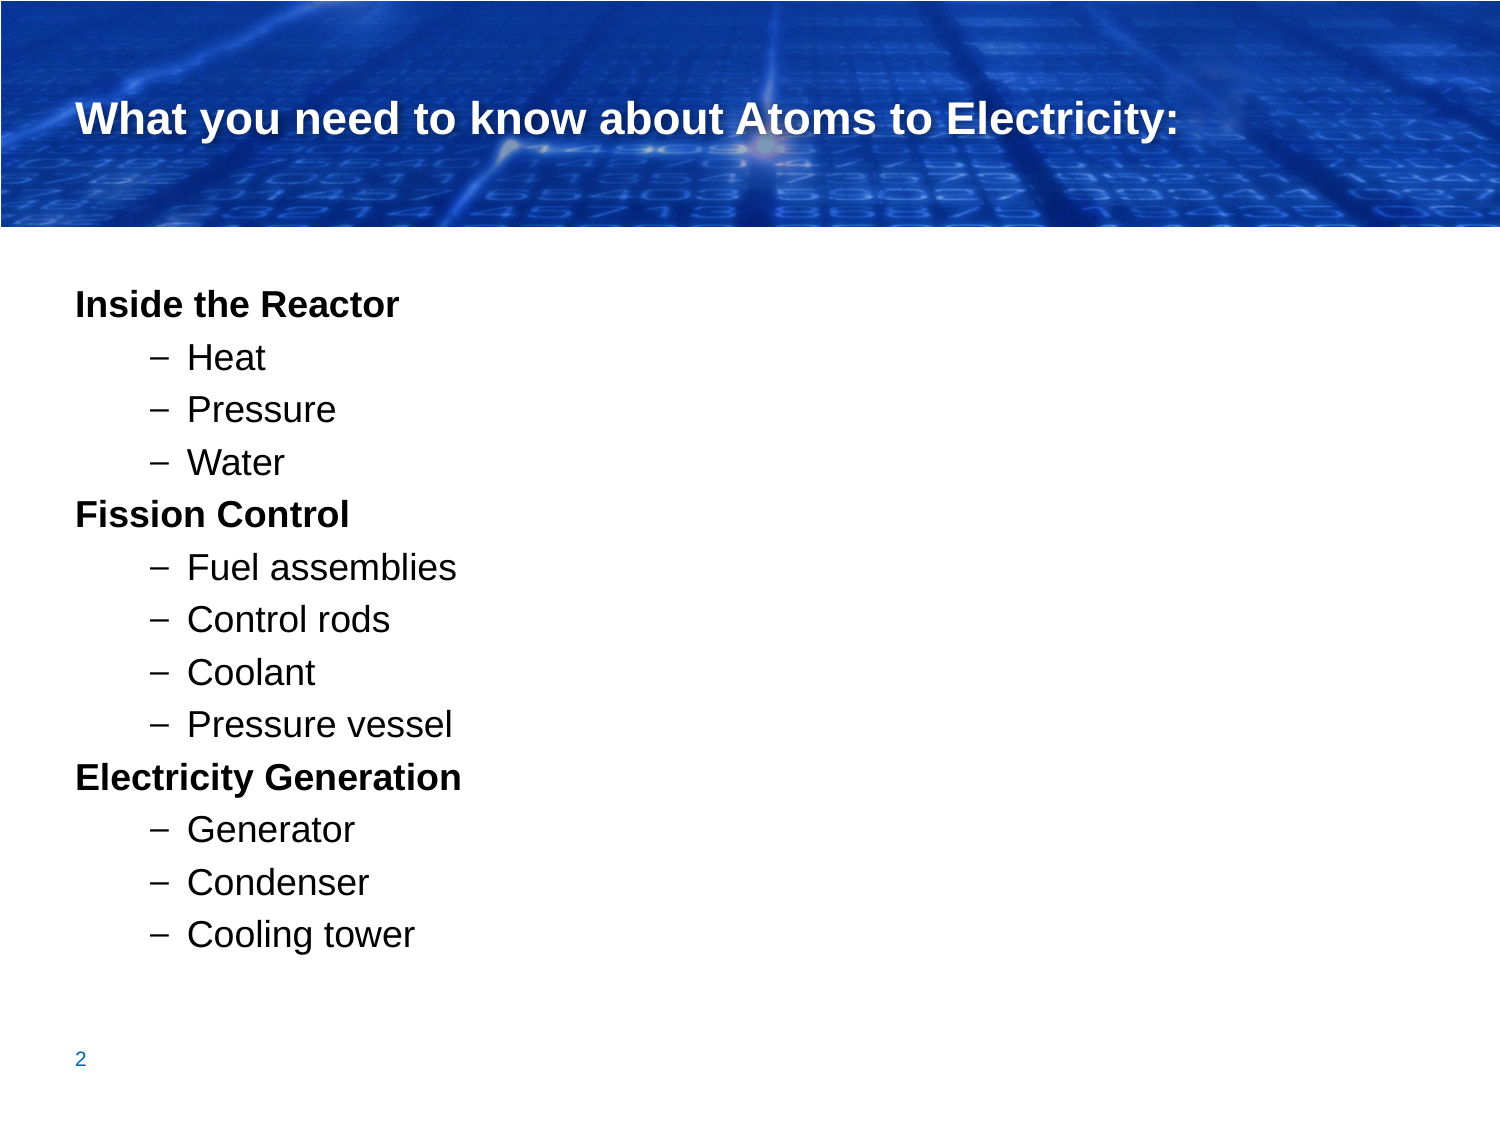

# What you need to know about Atoms to Electricity:
Inside the Reactor
Heat
Pressure
Water
Fission Control
Fuel assemblies
Control rods
Coolant
Pressure vessel
Electricity Generation
Generator
Condenser
Cooling tower

2